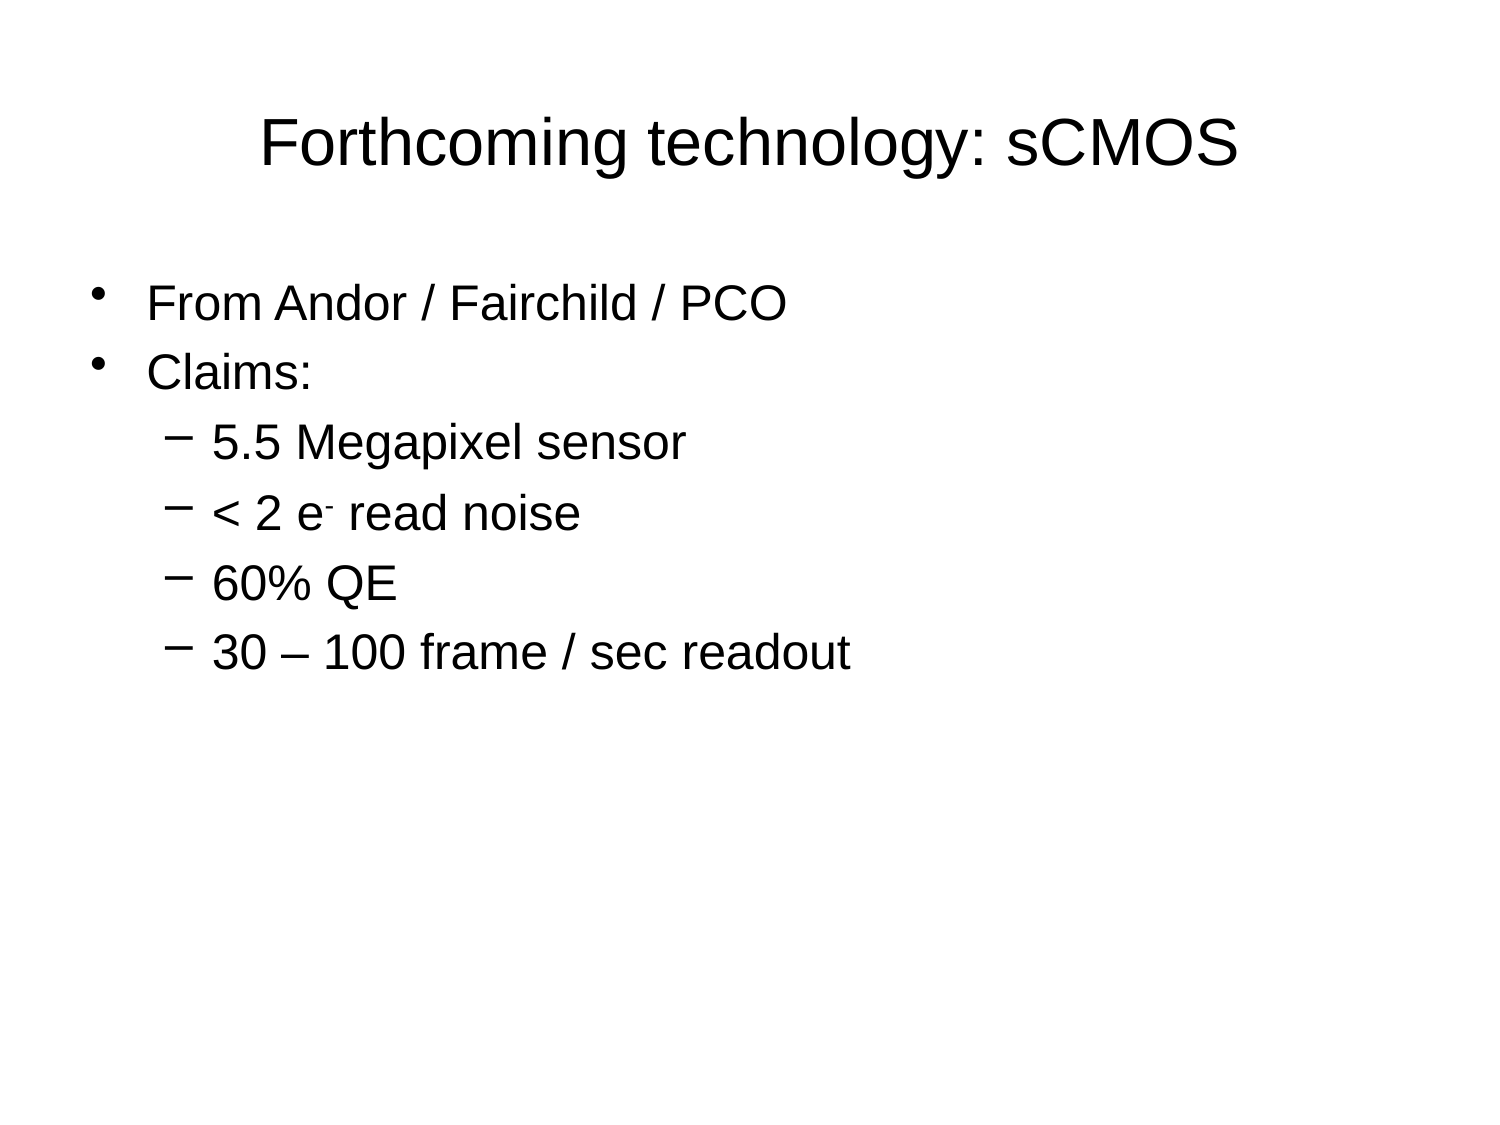

# Forthcoming technology: sCMOS
From Andor / Fairchild / PCO
Claims:
5.5 Megapixel sensor
< 2 e- read noise
60% QE
30 – 100 frame / sec readout